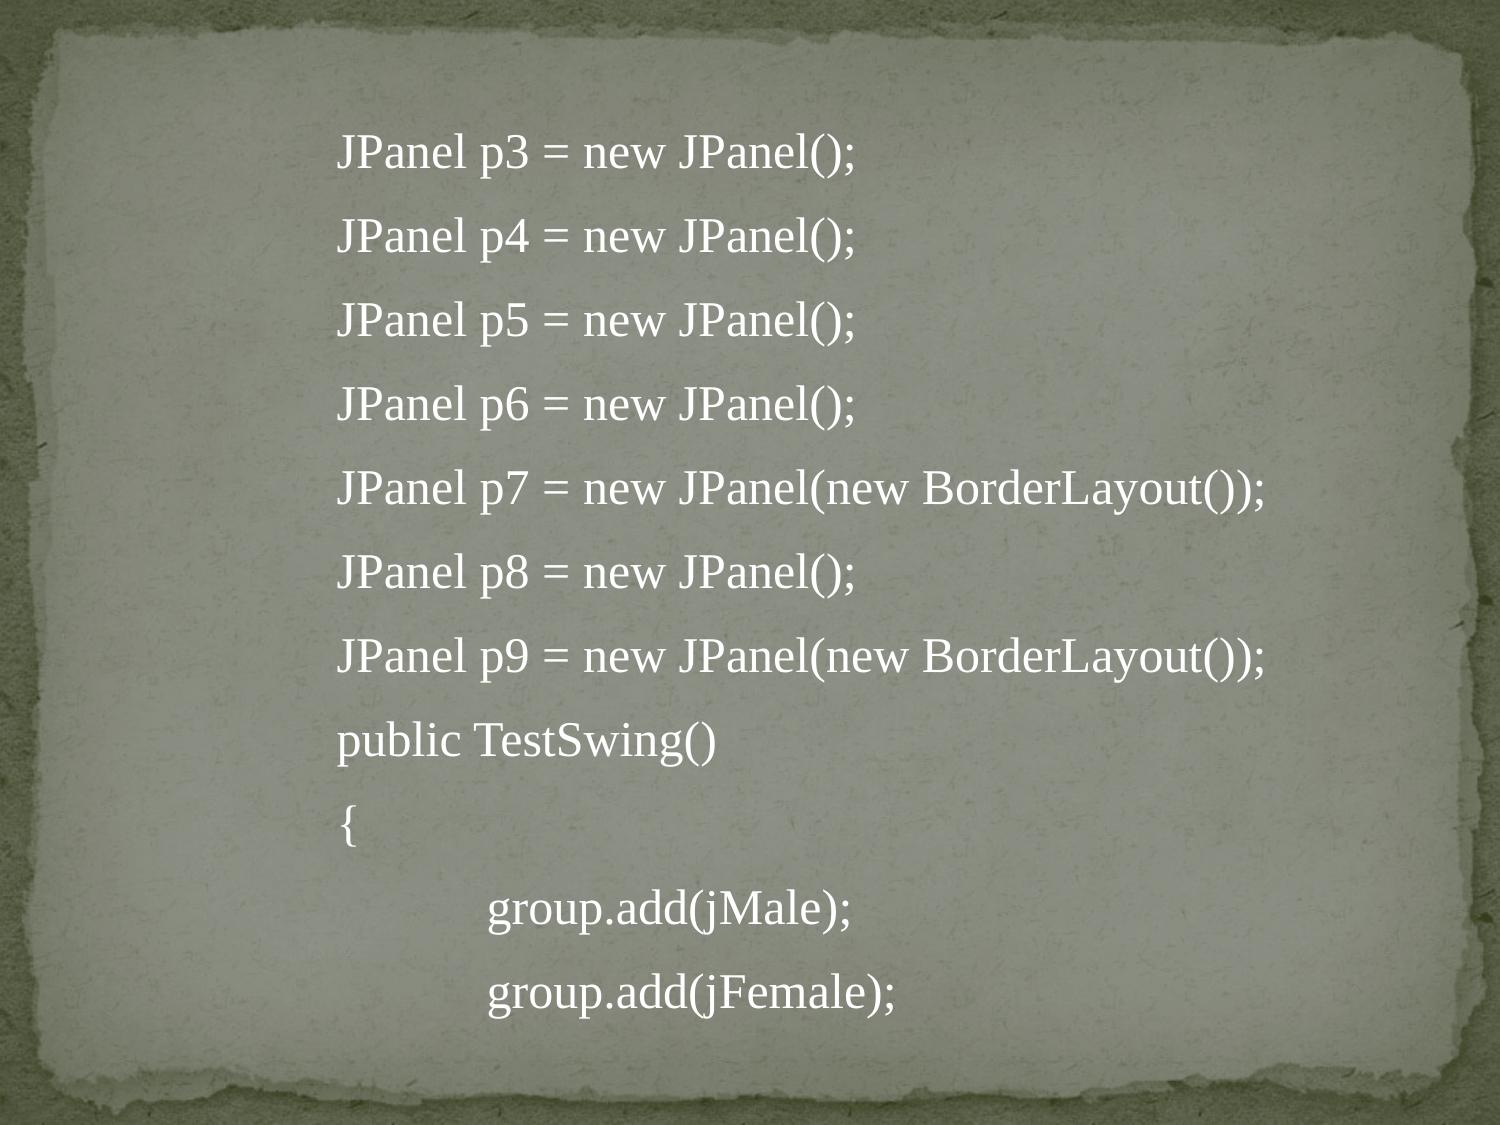

JPanel p3 = new JPanel();
	JPanel p4 = new JPanel();
	JPanel p5 = new JPanel();
	JPanel p6 = new JPanel();
	JPanel p7 = new JPanel(new BorderLayout());
	JPanel p8 = new JPanel();
	JPanel p9 = new JPanel(new BorderLayout());
	public TestSwing()
	{
		group.add(jMale);
		group.add(jFemale);